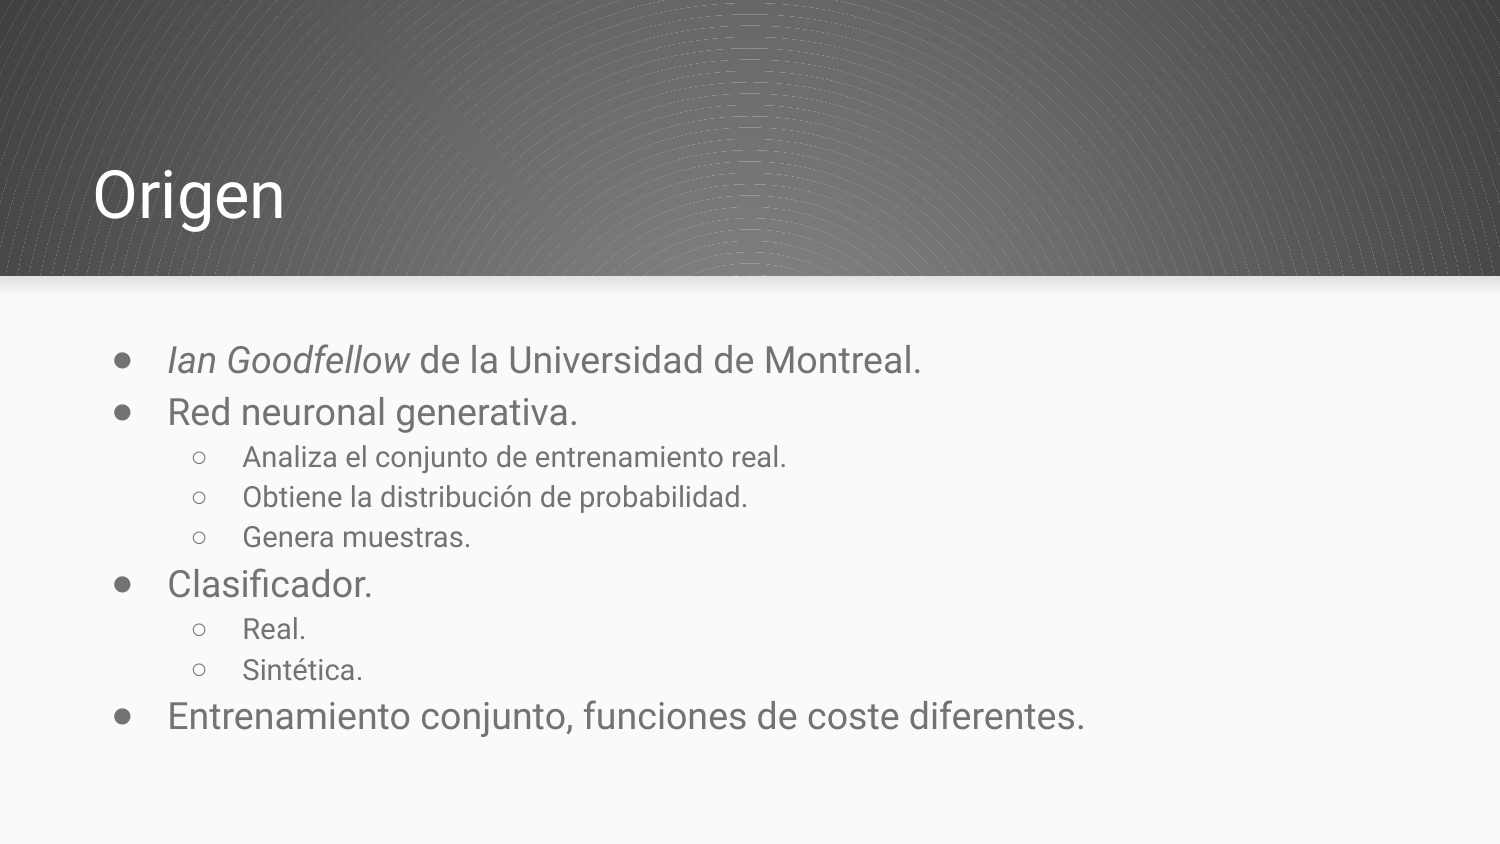

# Origen
Ian Goodfellow de la Universidad de Montreal.
Red neuronal generativa.
Analiza el conjunto de entrenamiento real.
Obtiene la distribución de probabilidad.
Genera muestras.
Clasificador.
Real.
Sintética.
Entrenamiento conjunto, funciones de coste diferentes.